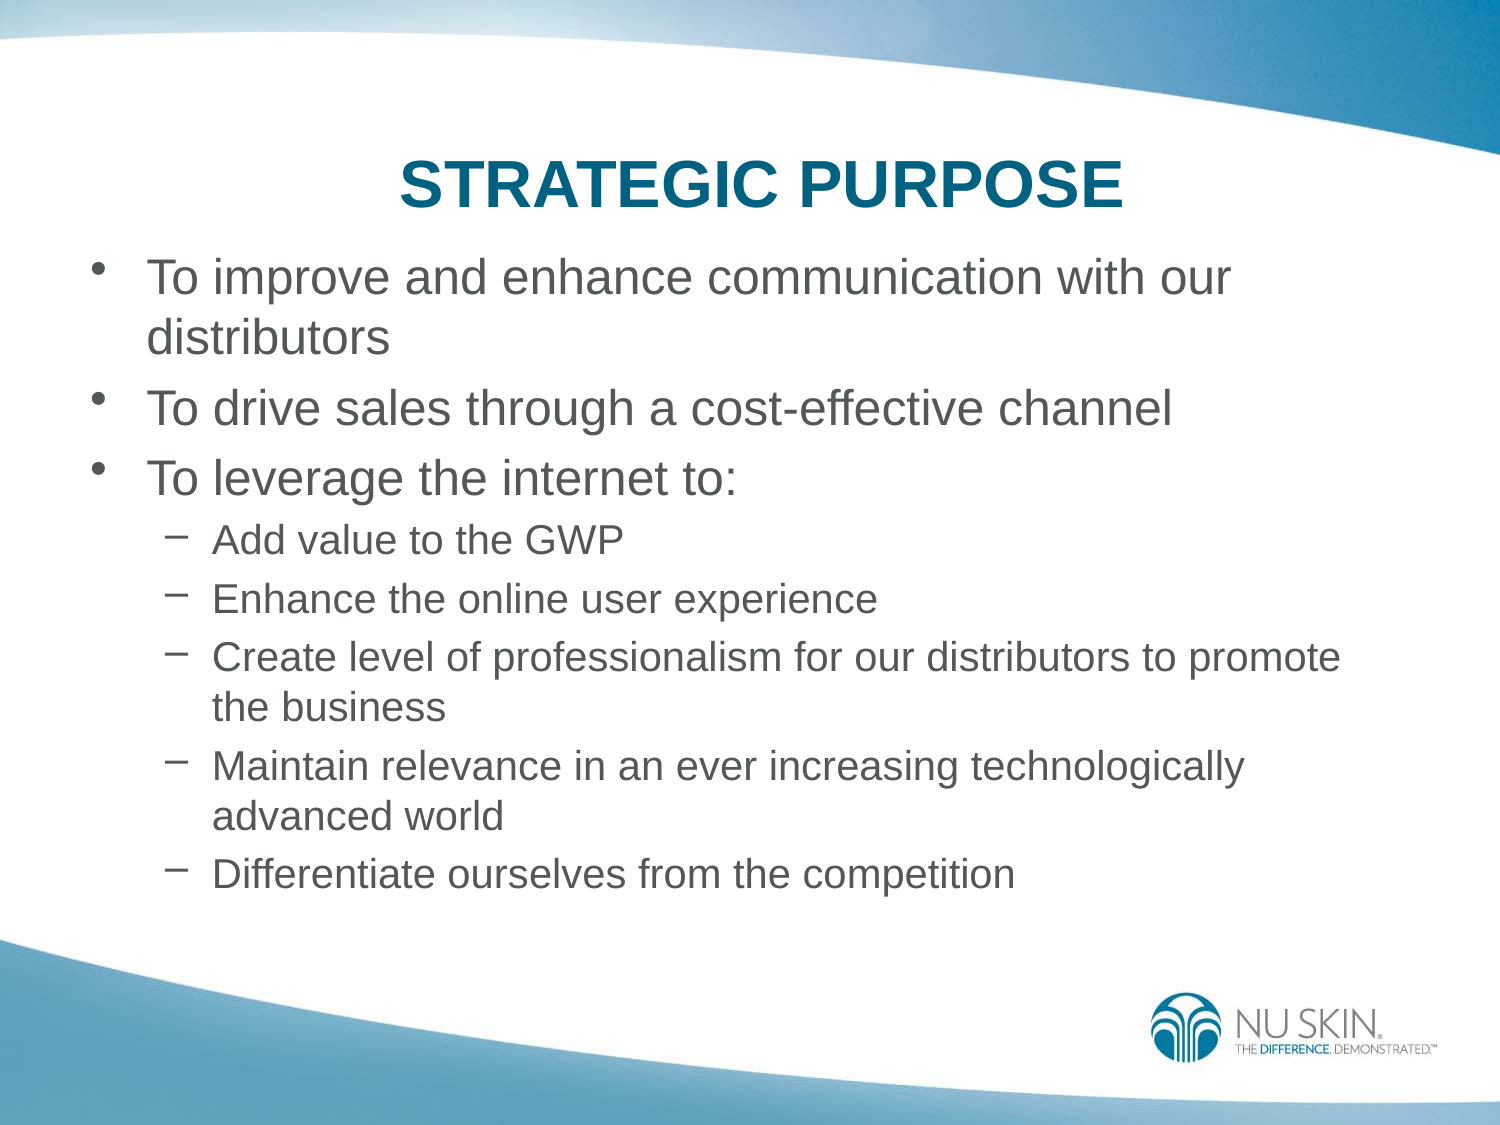

# STRATEGIC PURPOSE
To improve and enhance communication with our distributors
To drive sales through a cost-effective channel
To leverage the internet to:
Add value to the GWP
Enhance the online user experience
Create level of professionalism for our distributors to promote the business
Maintain relevance in an ever increasing technologically advanced world
Differentiate ourselves from the competition